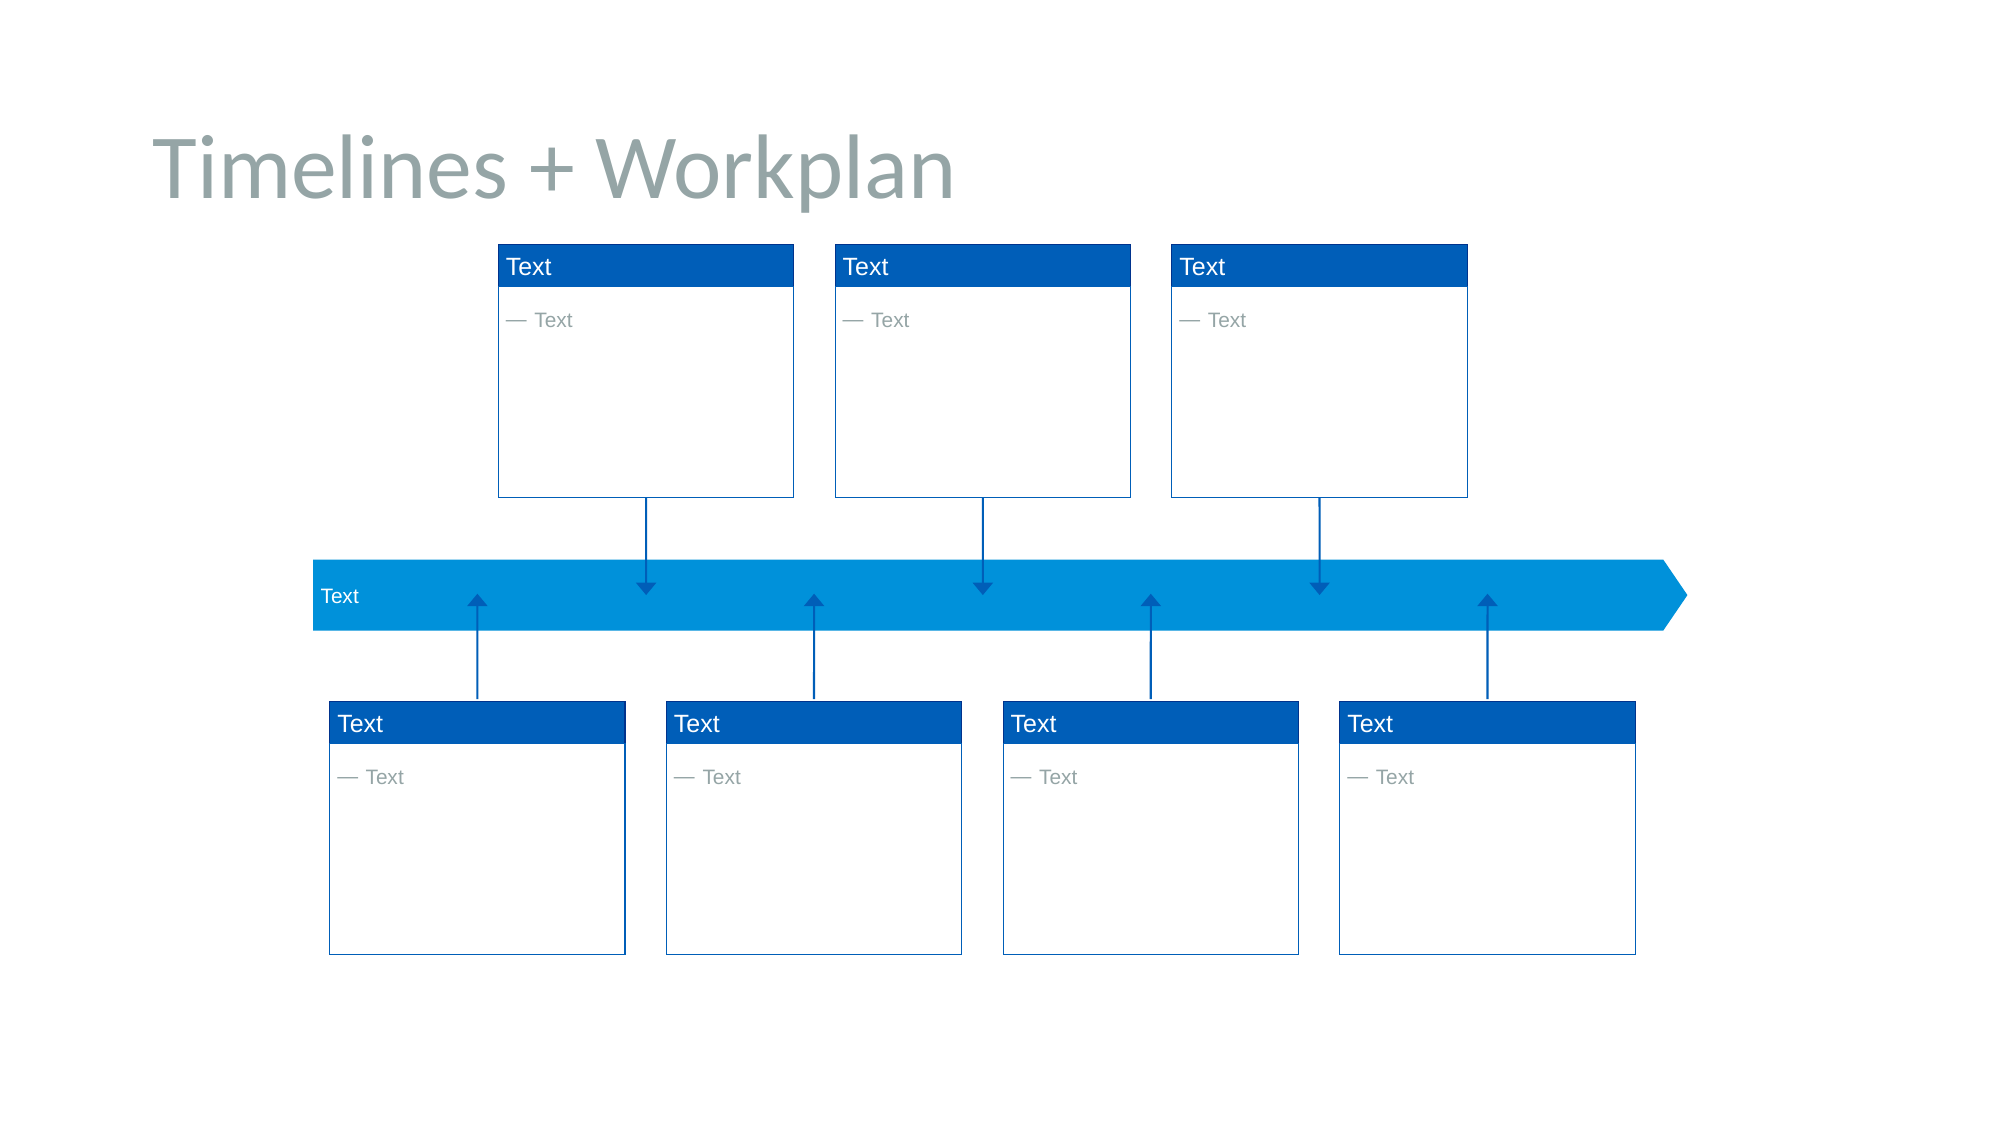

# Timelines + Workplan
Text
Text
Text
Text
Text
Text

Text

Text
Text
Text
Text
Text
Text
Text
Text